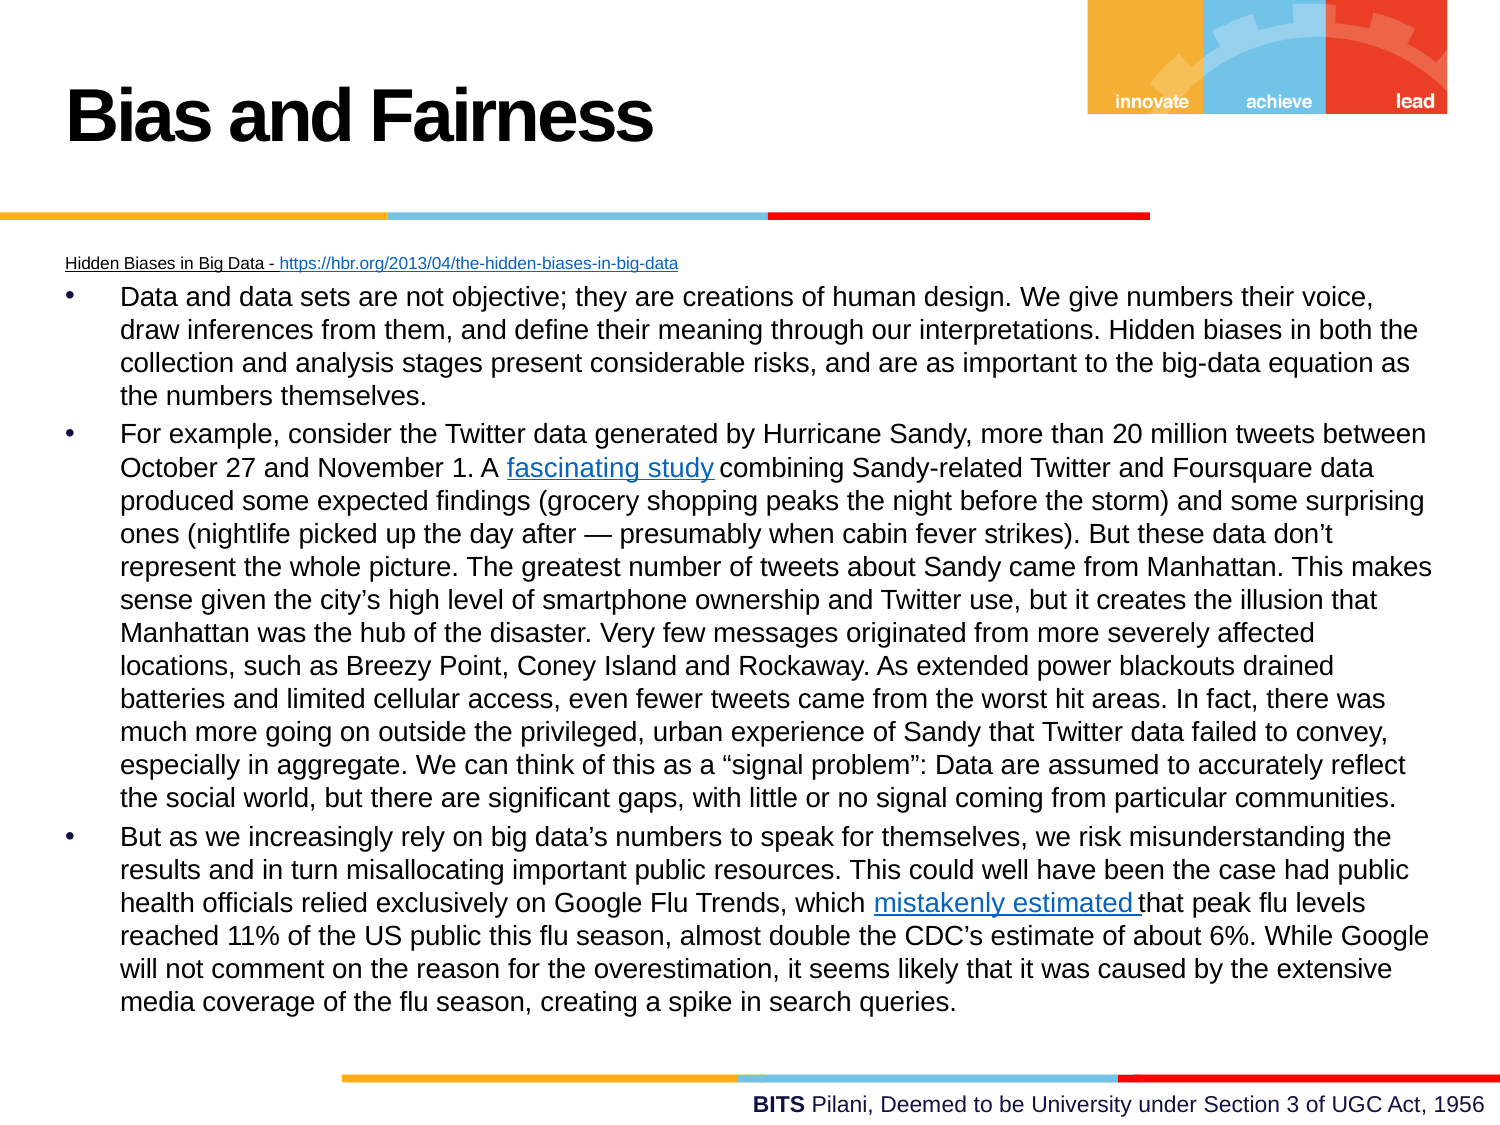

Bias and Fairness
Hidden Biases in Big Data - https://hbr.org/2013/04/the-hidden-biases-in-big-data
Data and data sets are not objective; they are creations of human design. We give numbers their voice, draw inferences from them, and define their meaning through our interpretations. Hidden biases in both the collection and analysis stages present considerable risks, and are as important to the big-data equation as the numbers themselves.
For example, consider the Twitter data generated by Hurricane Sandy, more than 20 million tweets between October 27 and November 1. A fascinating study combining Sandy-related Twitter and Foursquare data produced some expected findings (grocery shopping peaks the night before the storm) and some surprising ones (nightlife picked up the day after — presumably when cabin fever strikes). But these data don’t represent the whole picture. The greatest number of tweets about Sandy came from Manhattan. This makes sense given the city’s high level of smartphone ownership and Twitter use, but it creates the illusion that Manhattan was the hub of the disaster. Very few messages originated from more severely affected locations, such as Breezy Point, Coney Island and Rockaway. As extended power blackouts drained batteries and limited cellular access, even fewer tweets came from the worst hit areas. In fact, there was much more going on outside the privileged, urban experience of Sandy that Twitter data failed to convey, especially in aggregate. We can think of this as a “signal problem”: Data are assumed to accurately reflect the social world, but there are significant gaps, with little or no signal coming from particular communities.
But as we increasingly rely on big data’s numbers to speak for themselves, we risk misunderstanding the results and in turn misallocating important public resources. This could well have been the case had public health officials relied exclusively on Google Flu Trends, which mistakenly estimated that peak flu levels reached 11% of the US public this flu season, almost double the CDC’s estimate of about 6%. While Google will not comment on the reason for the overestimation, it seems likely that it was caused by the extensive media coverage of the flu season, creating a spike in search queries.